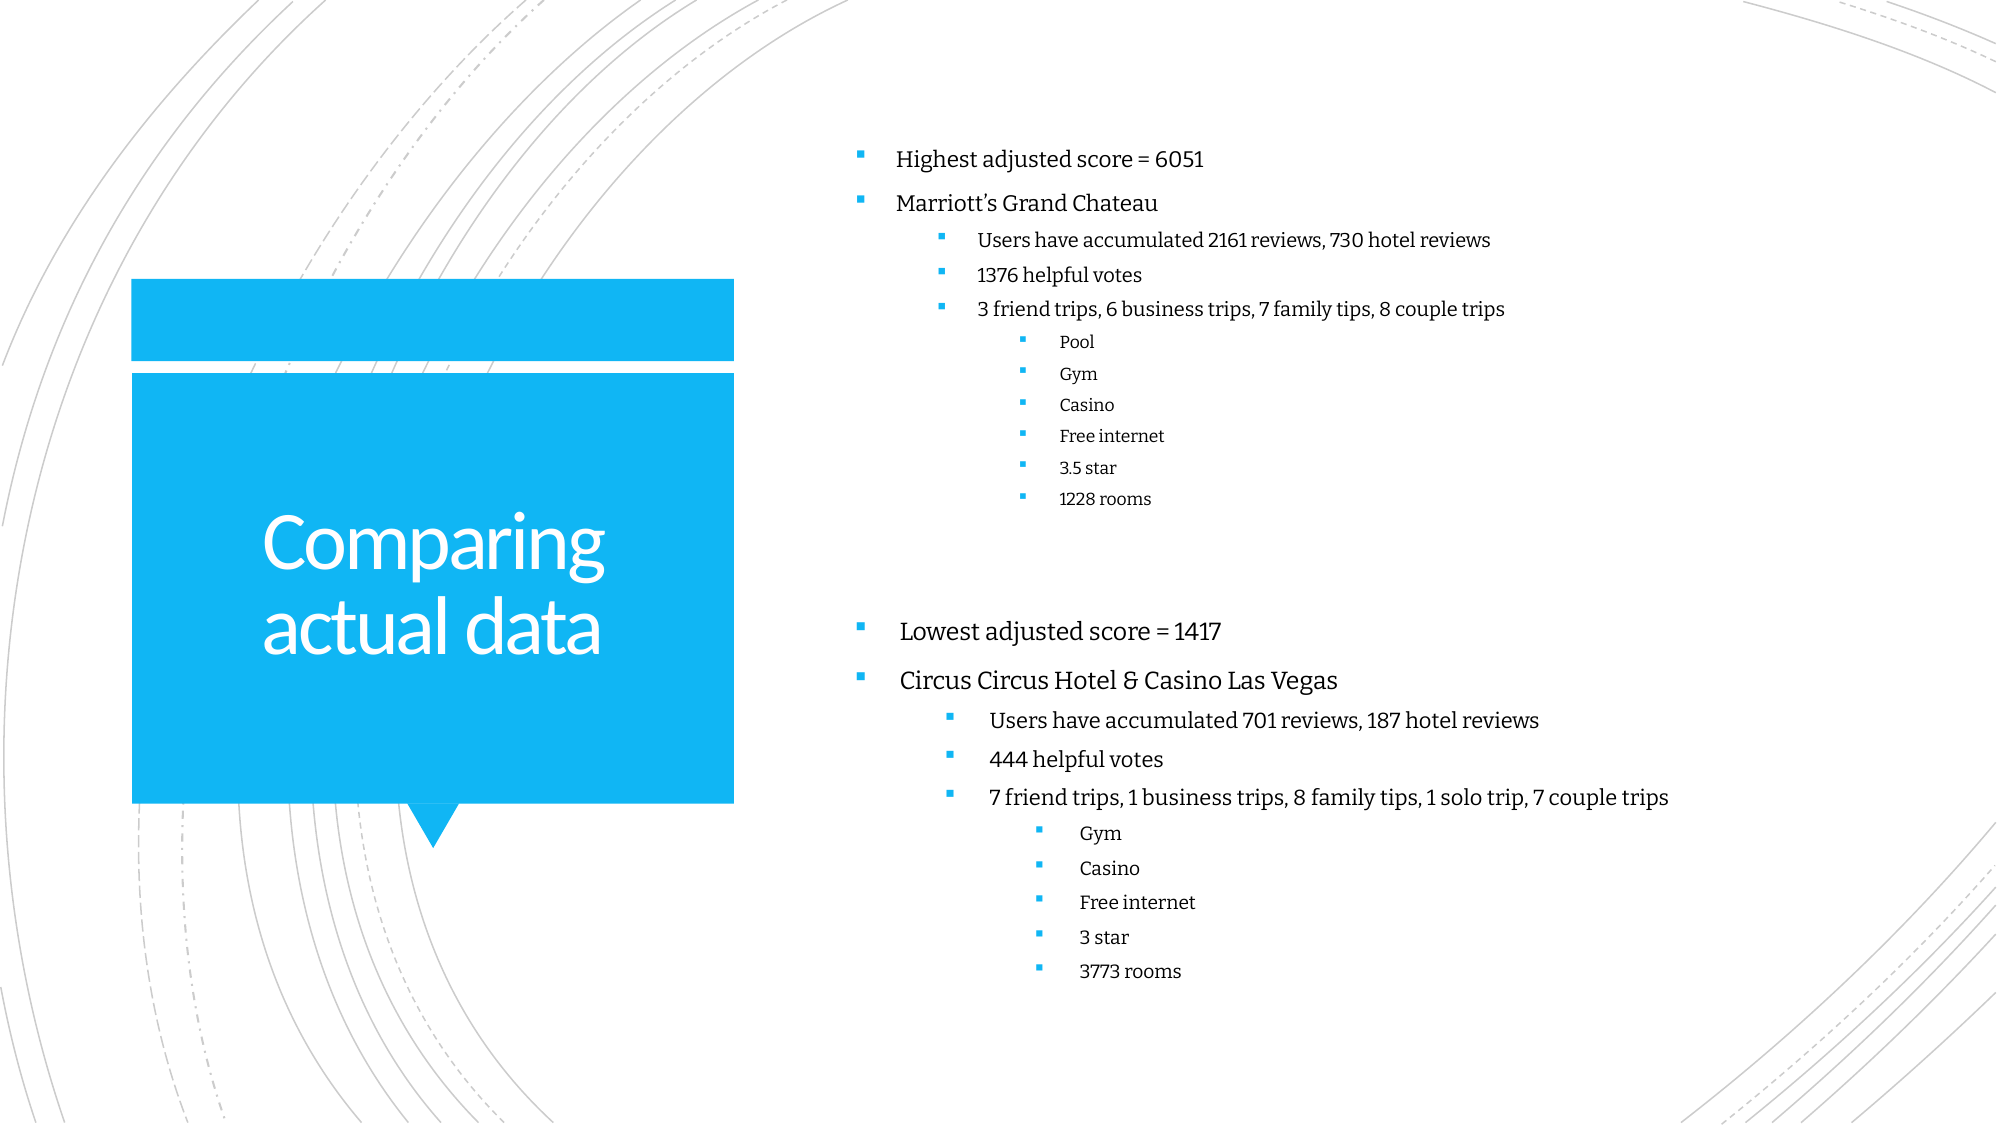

Highest adjusted score = 6051
Marriott’s Grand Chateau
Users have accumulated 2161 reviews, 730 hotel reviews
1376 helpful votes
3 friend trips, 6 business trips, 7 family tips, 8 couple trips
Pool
Gym
Casino
Free internet
3.5 star
1228 rooms
# Comparing actual data
Lowest adjusted score = 1417
Circus Circus Hotel & Casino Las Vegas
Users have accumulated 701 reviews, 187 hotel reviews
444 helpful votes
7 friend trips, 1 business trips, 8 family tips, 1 solo trip, 7 couple trips
Gym
Casino
Free internet
3 star
3773 rooms